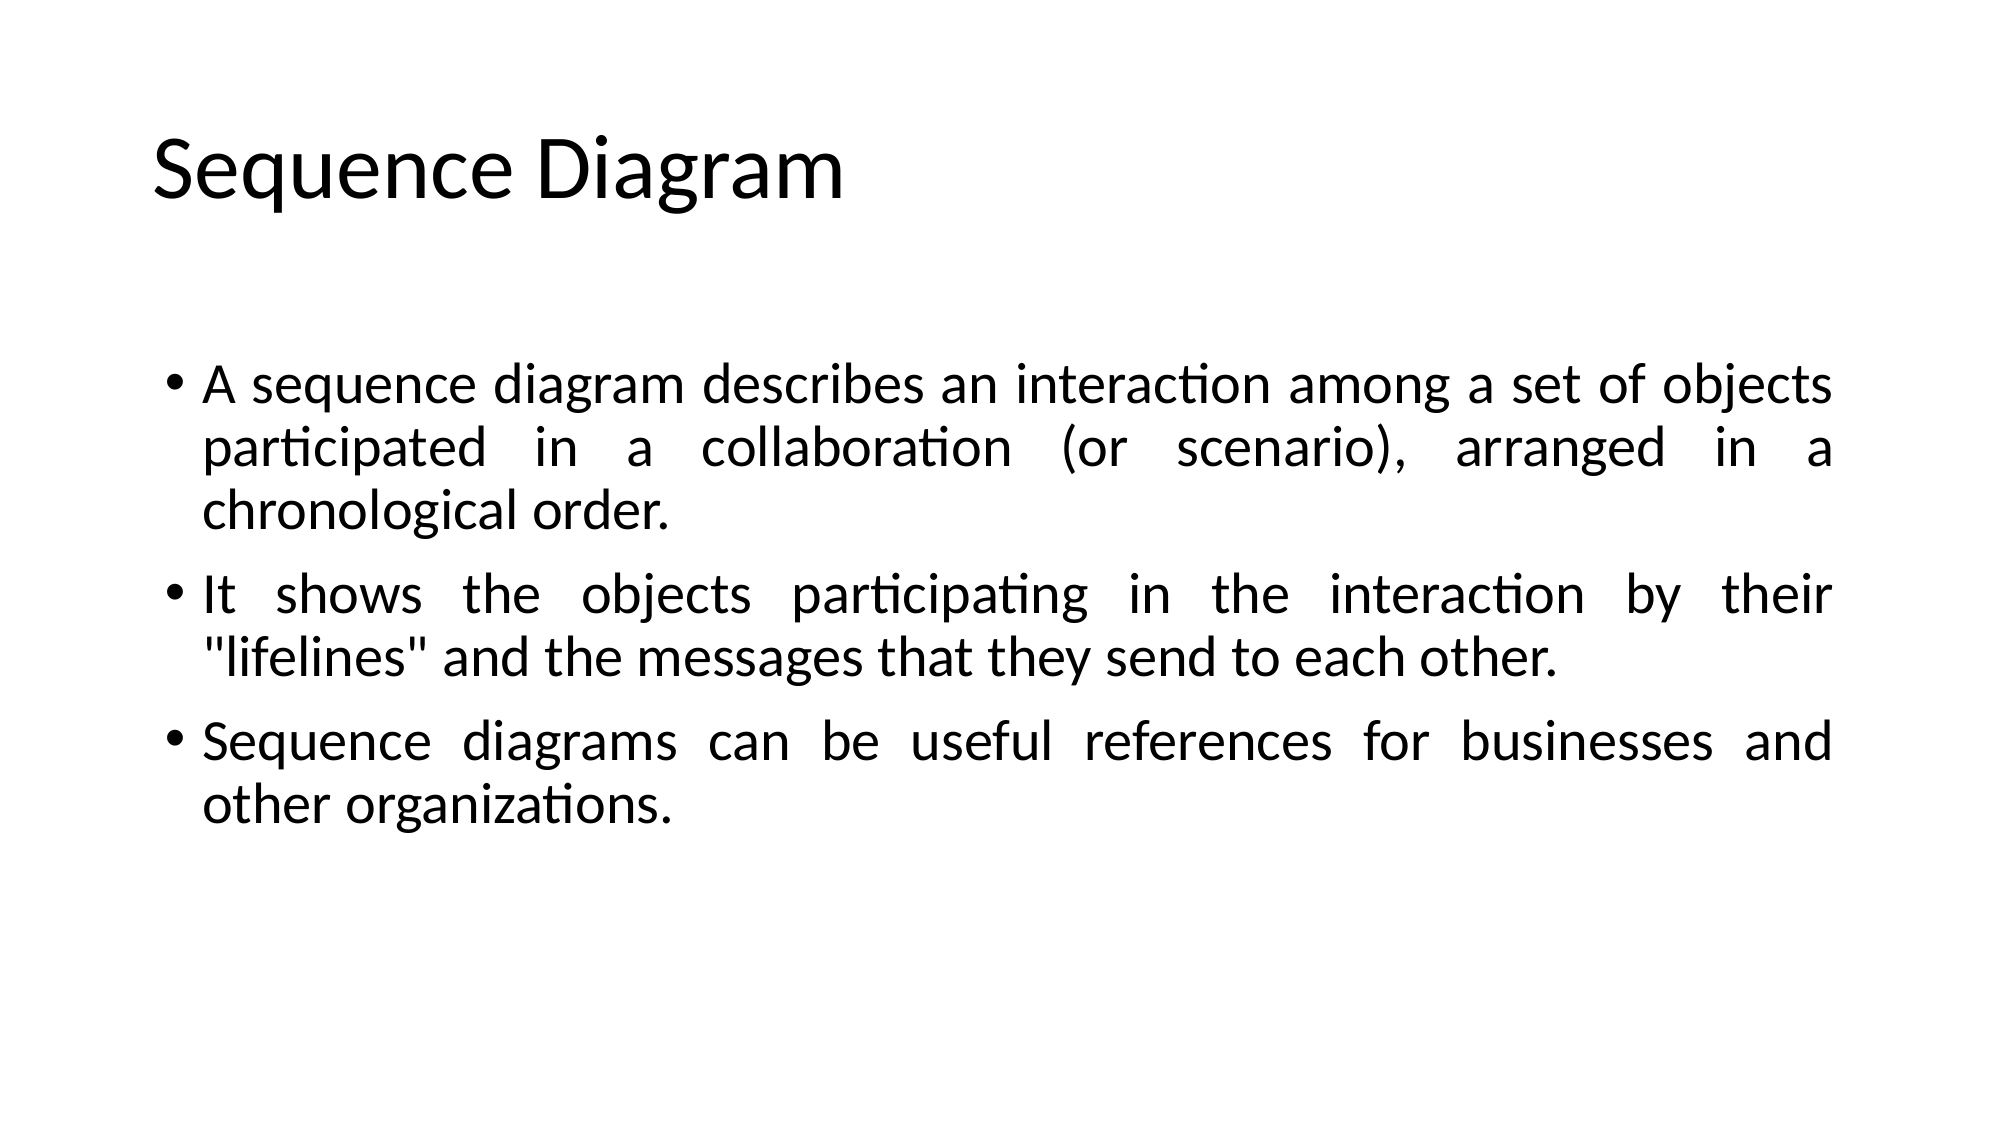

# Sequence Diagram
A sequence diagram describes an interaction among a set of objects participated in a collaboration (or scenario), arranged in a chronological order.
It shows the objects participating in the interaction by their "lifelines" and the messages that they send to each other.
Sequence diagrams can be useful references for businesses and other organizations.